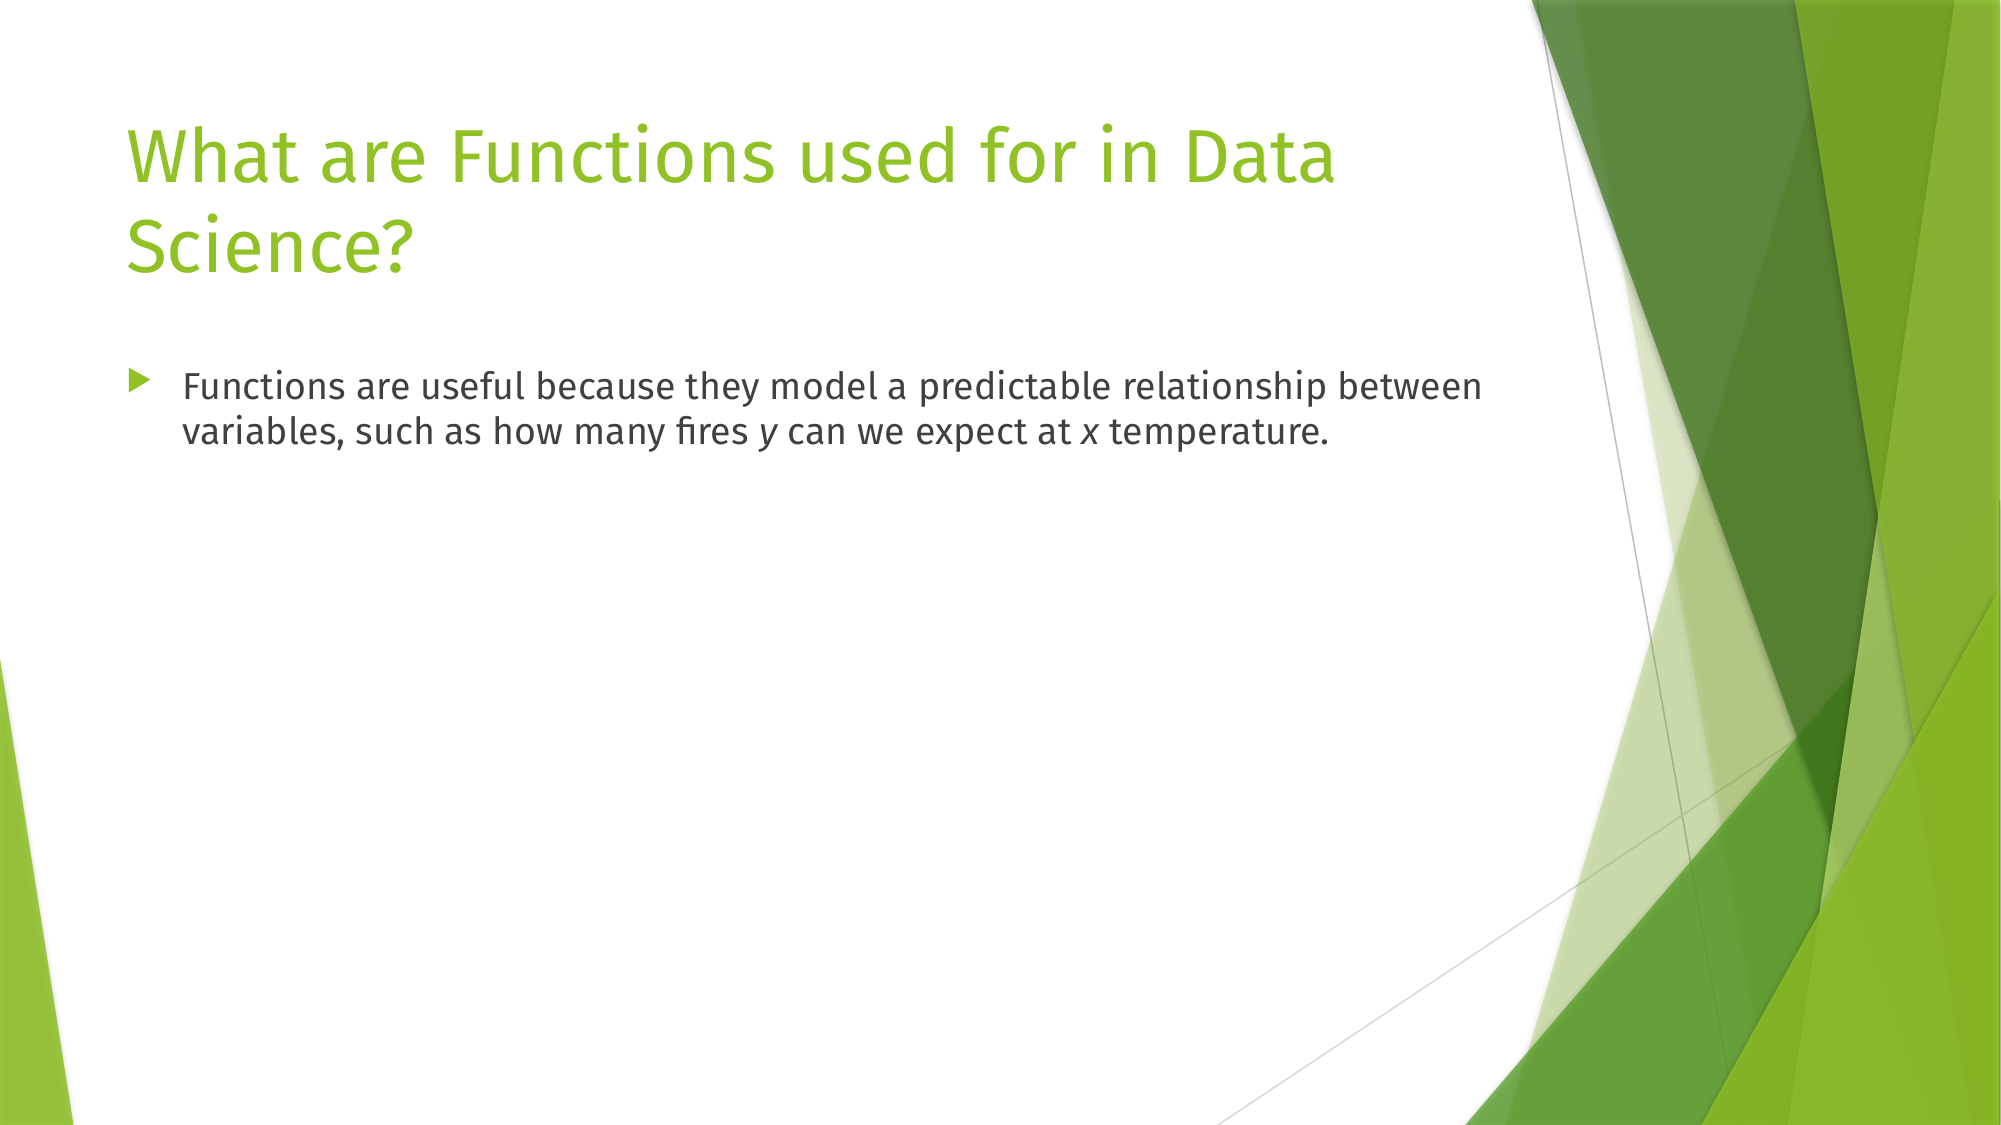

# What are Functions used for in Data Science?
Functions are useful because they model a predictable relationship between variables, such as how many fires y can we expect at x temperature.